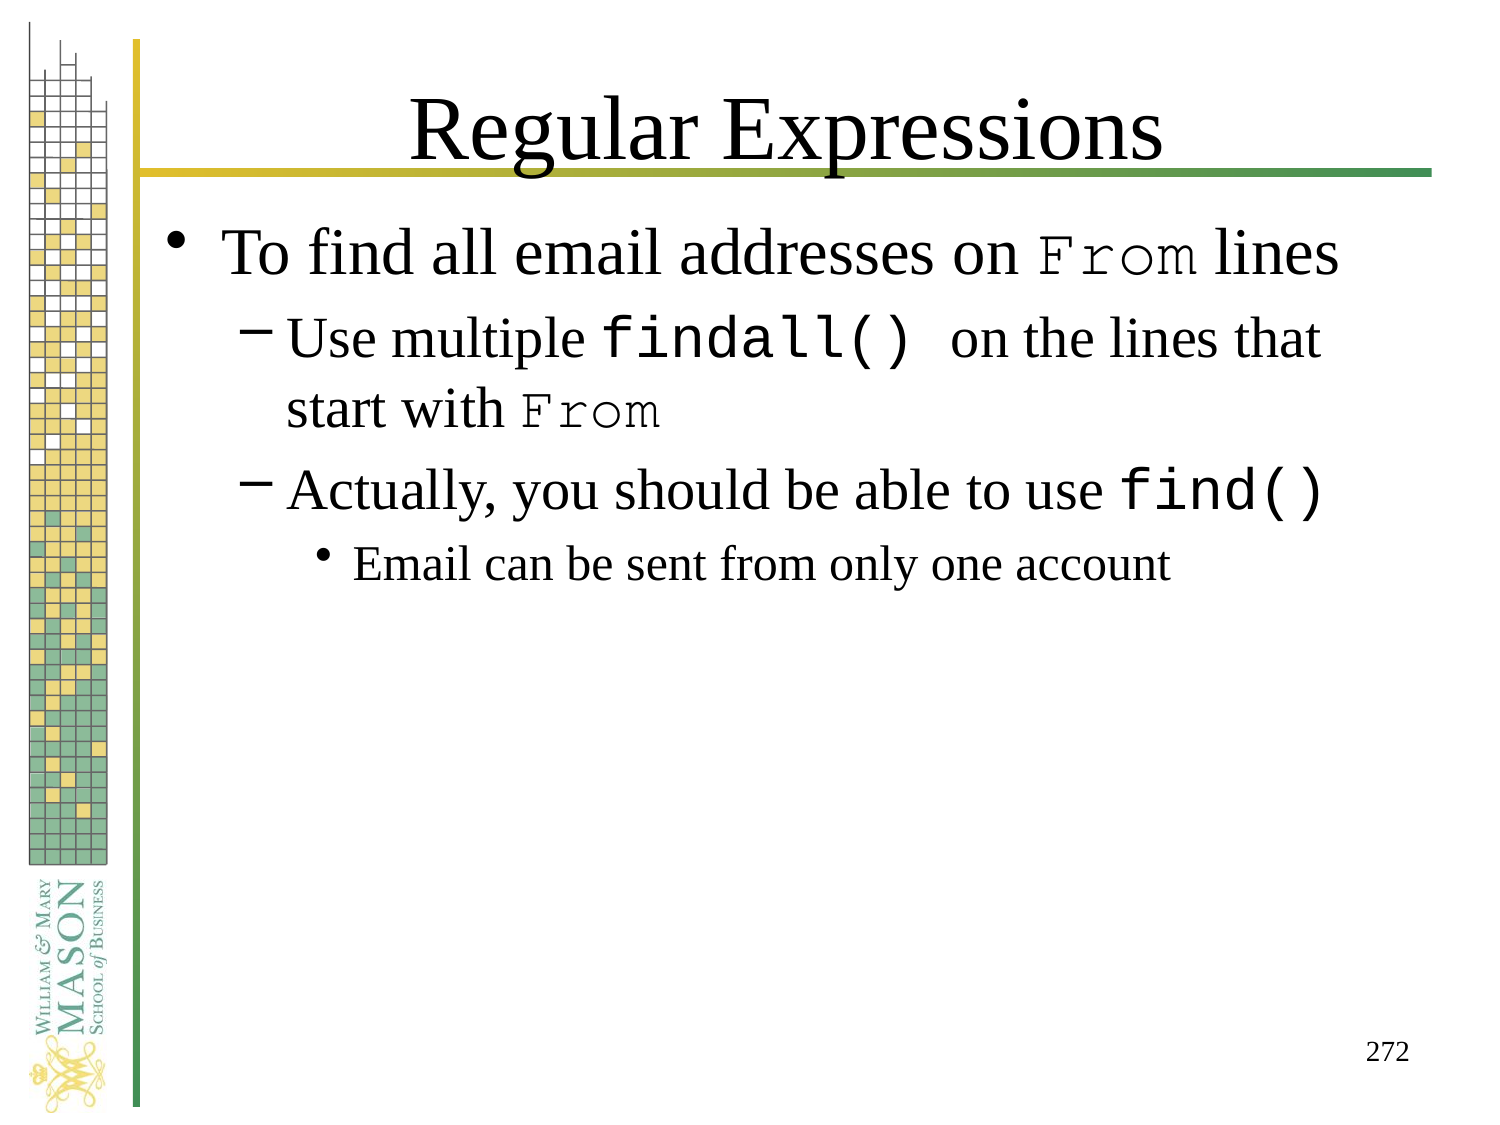

# Regular Expressions
To find all email addresses on From lines
Use multiple findall() on the lines that start with From
Actually, you should be able to use find()
Email can be sent from only one account

272